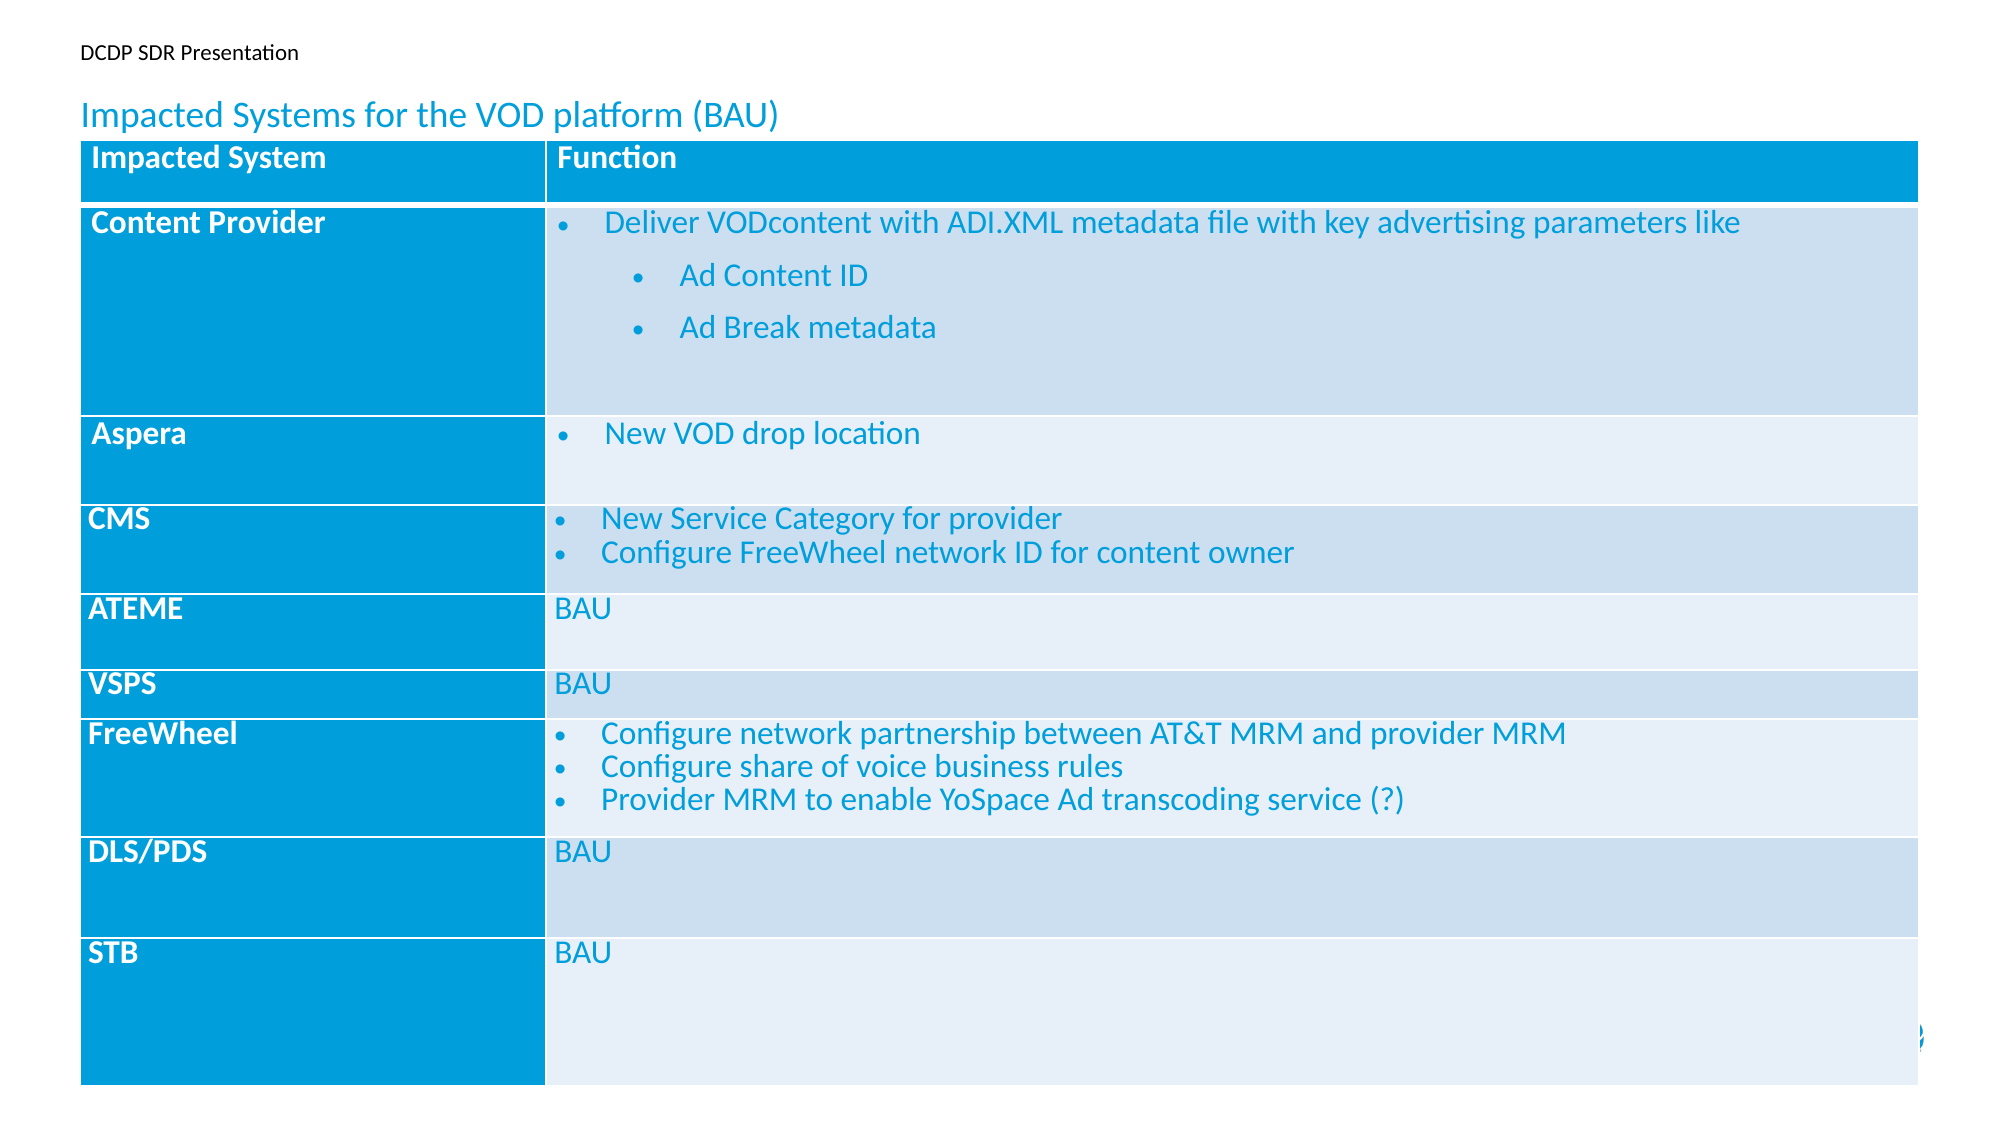

# Impacted Systems for the VOD platform (BAU)
| Impacted System | Function |
| --- | --- |
| Content Provider | Deliver VODcontent with ADI.XML metadata file with key advertising parameters like Ad Content ID Ad Break metadata |
| Aspera | New VOD drop location |
| CMS | New Service Category for provider Configure FreeWheel network ID for content owner |
| ATEME | BAU |
| VSPS | BAU |
| FreeWheel | Configure network partnership between AT&T MRM and provider MRM Configure share of voice business rules Provider MRM to enable YoSpace Ad transcoding service (?) |
| DLS/PDS | BAU |
| STB | BAU |

12